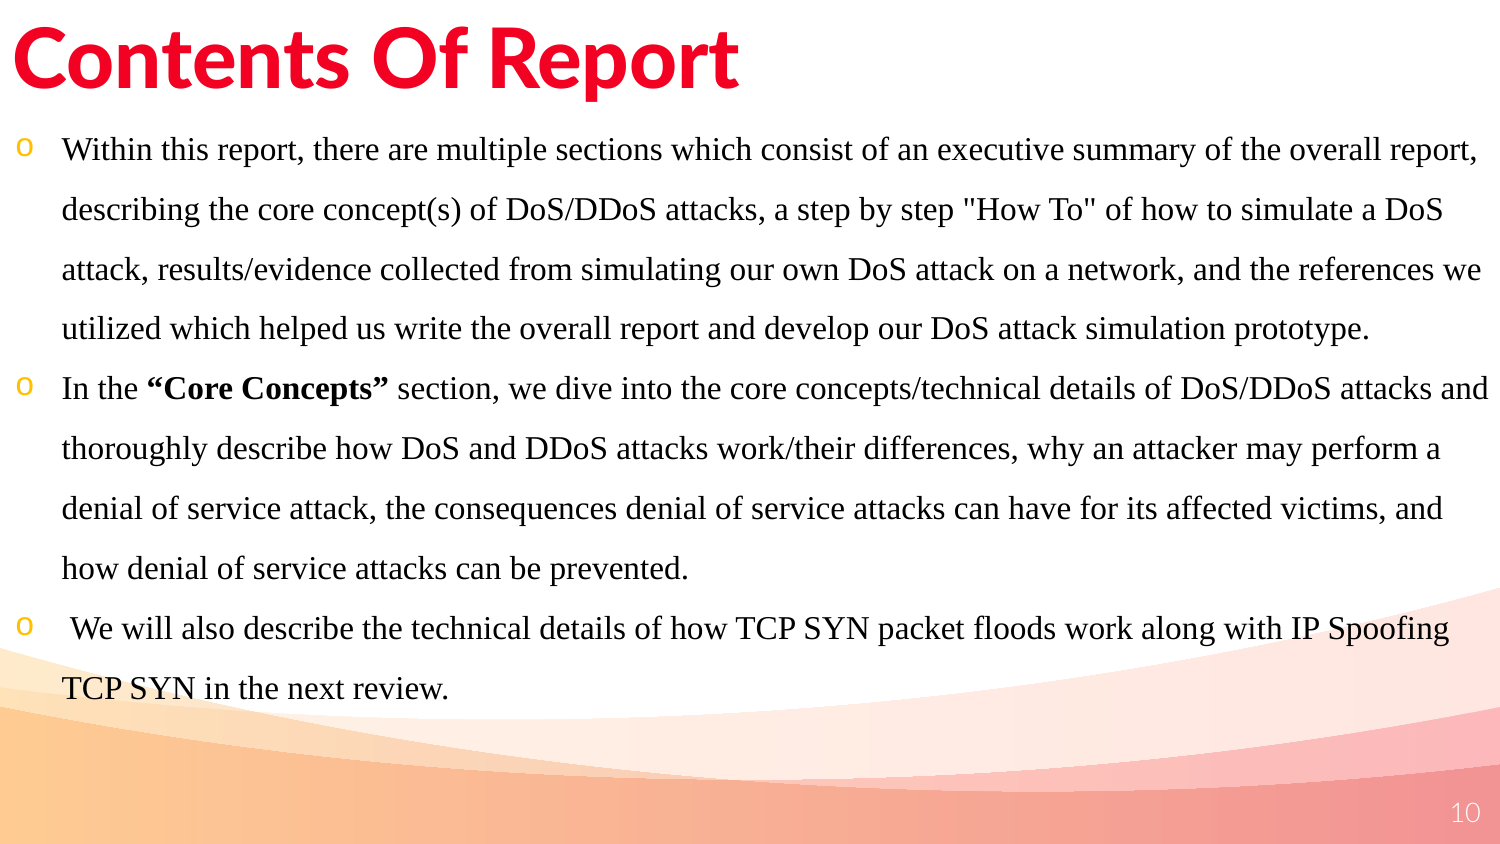

Contents Of Report
Within this report, there are multiple sections which consist of an executive summary of the overall report, describing the core concept(s) of DoS/DDoS attacks, a step by step "How To" of how to simulate a DoS attack, results/evidence collected from simulating our own DoS attack on a network, and the references we utilized which helped us write the overall report and develop our DoS attack simulation prototype.
In the “Core Concepts” section, we dive into the core concepts/technical details of DoS/DDoS attacks and thoroughly describe how DoS and DDoS attacks work/their differences, why an attacker may perform a denial of service attack, the consequences denial of service attacks can have for its affected victims, and how denial of service attacks can be prevented.
 We will also describe the technical details of how TCP SYN packet floods work along with IP Spoofing TCP SYN in the next review.
10